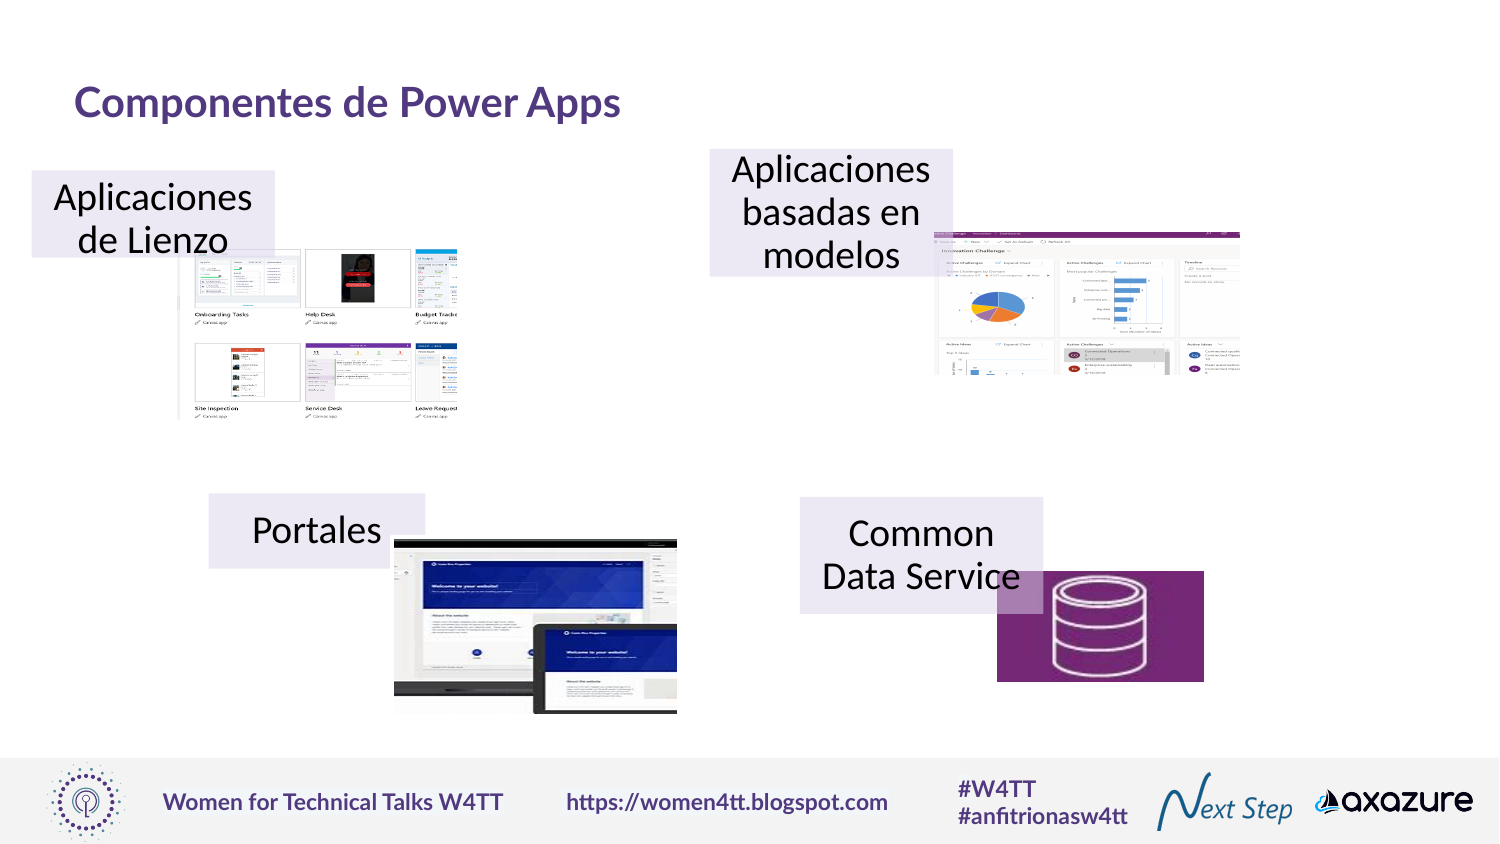

# Componentes de Power Apps

Aplicaciones basadas en modelos

Aplicaciones de Lienzo

Portales

Common Data Service